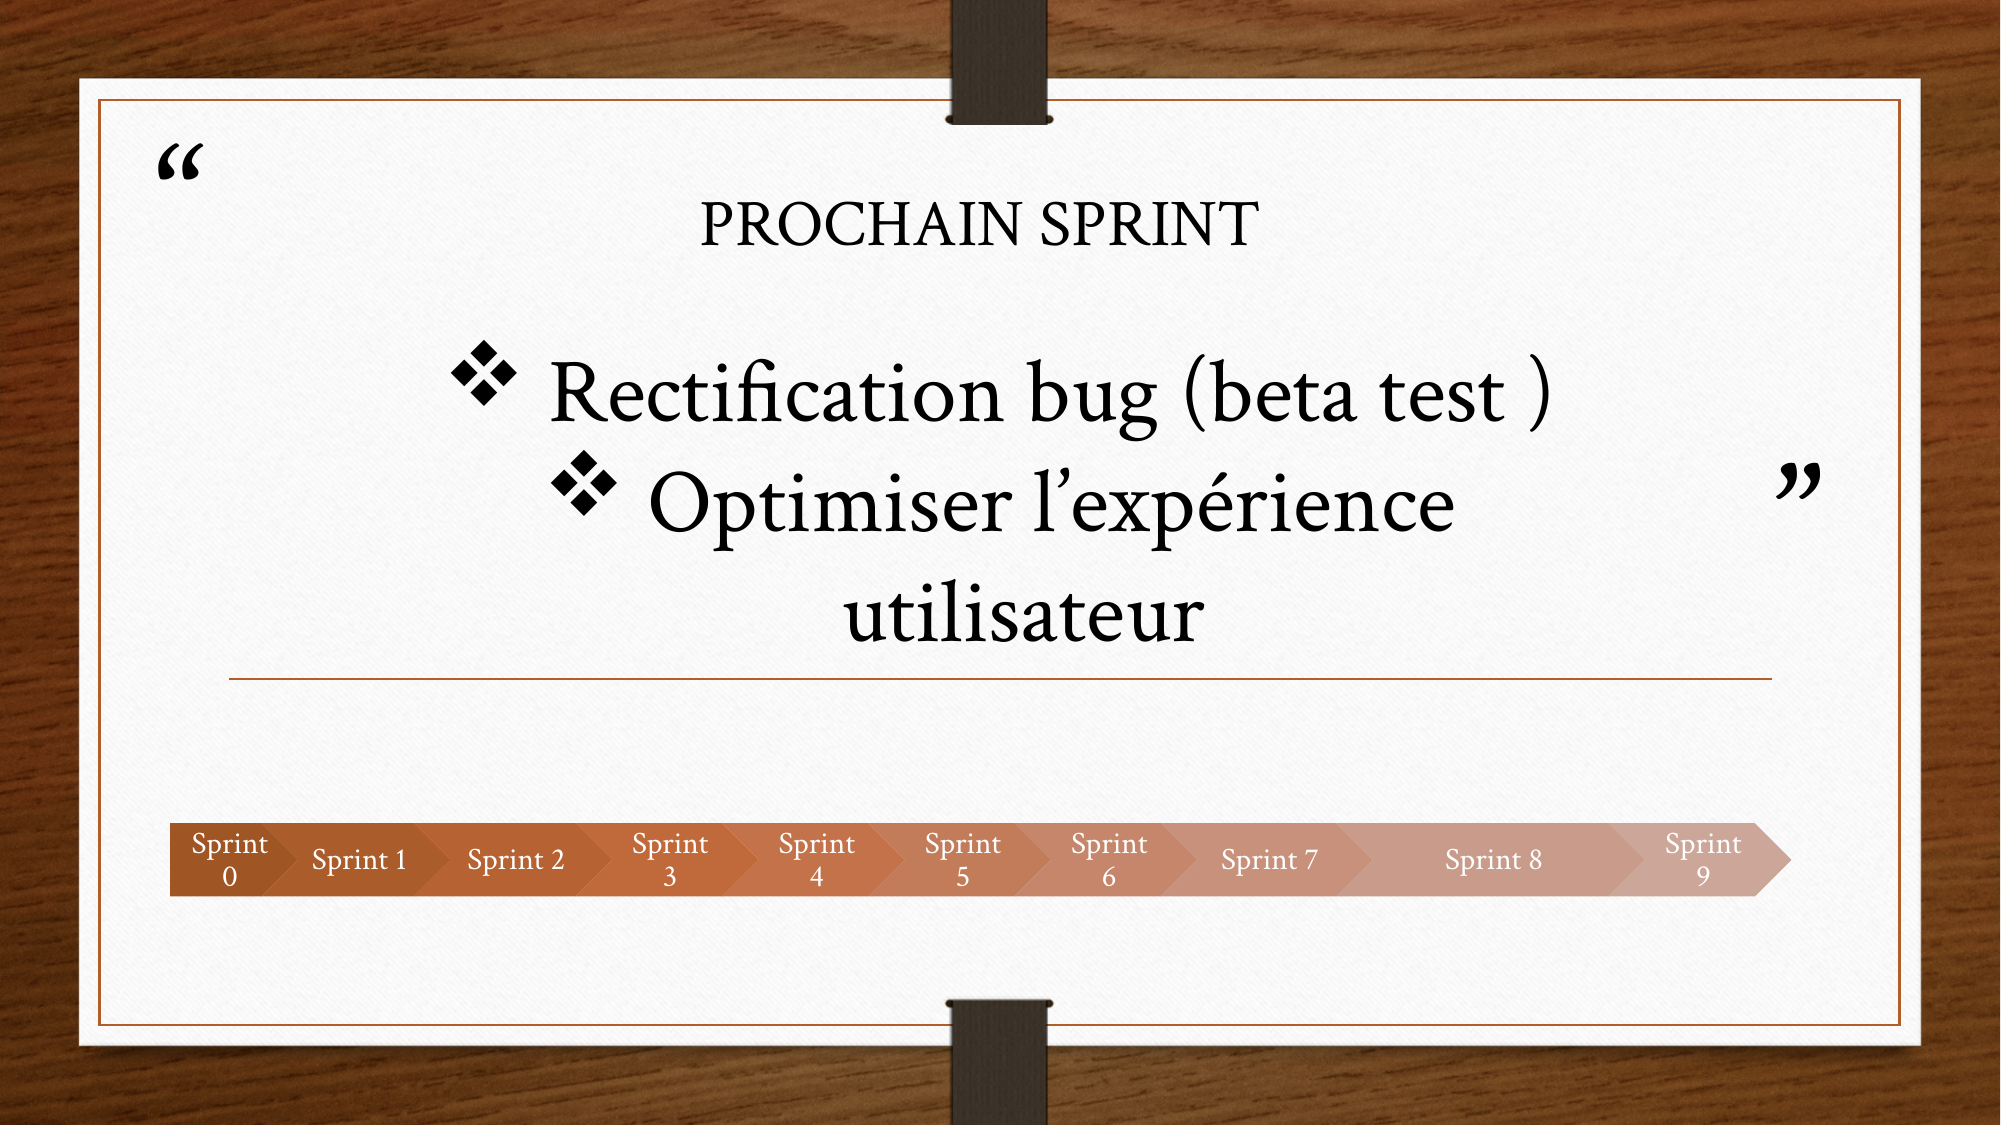

PROCHAIN SPRINT
 Rectification bug (beta test )
 Optimiser l’expérience utilisateur
Sprint 0
Sprint 1
Sprint 2
Sprint 3
Sprint 4
Sprint 5
Sprint 6
Sprint 7
Sprint 8
Sprint 9